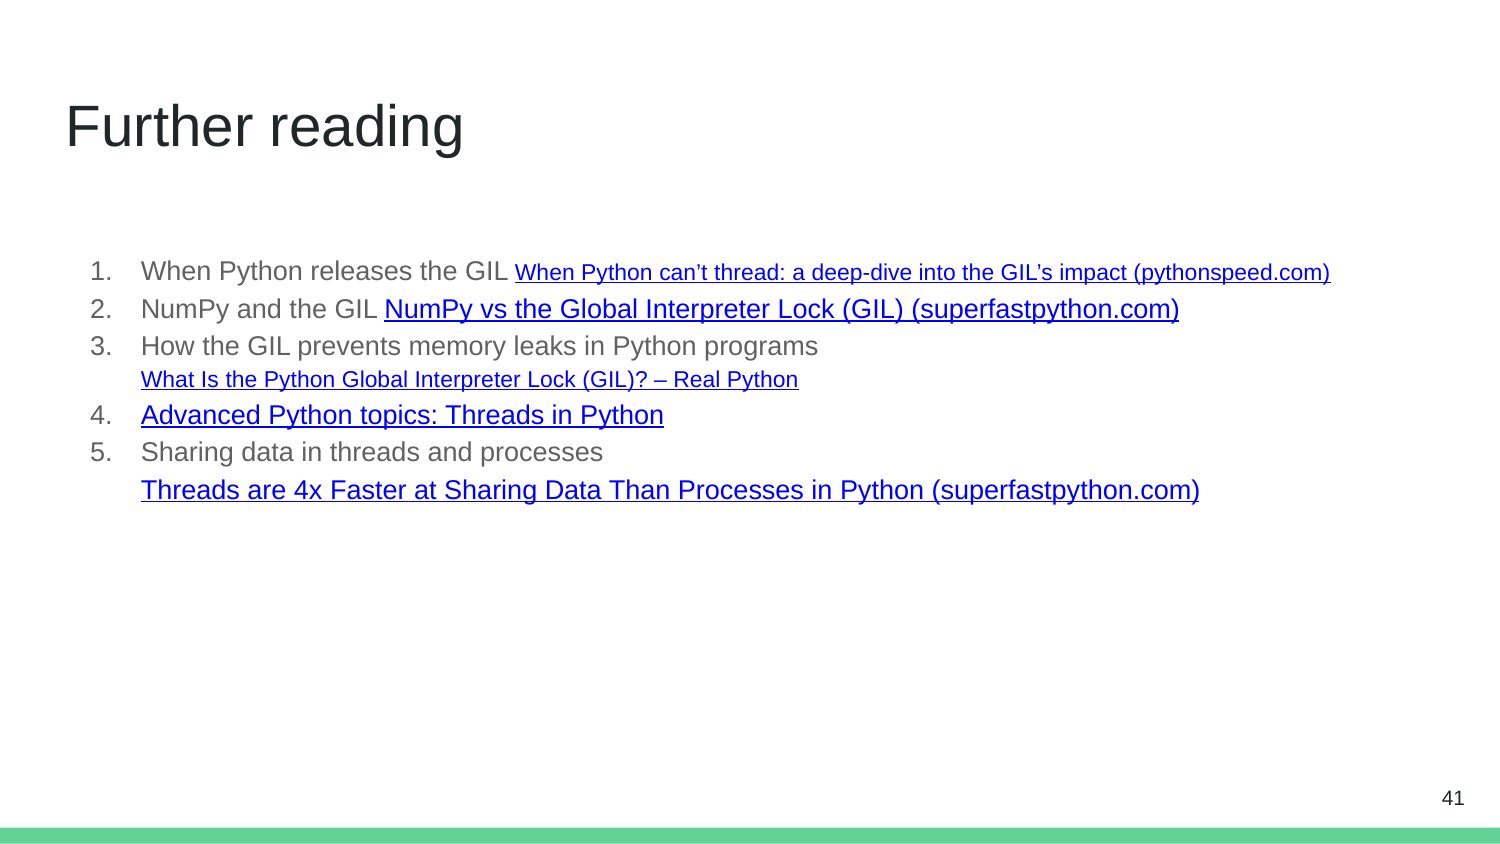

Further reading

When Python releases the GIL When Python can’t thread: a deep-dive into the GIL’s impact (pythonspeed.com)
NumPy and the GIL NumPy vs the Global Interpreter Lock (GIL) (superfastpython.com)
How the GIL prevents memory leaks in Python programs What Is the Python Global Interpreter Lock (GIL)? – Real Python
Advanced Python topics: Threads in Python
Sharing data in threads and processes Threads are 4x Faster at Sharing Data Than Processes in Python (superfastpython.com)

41